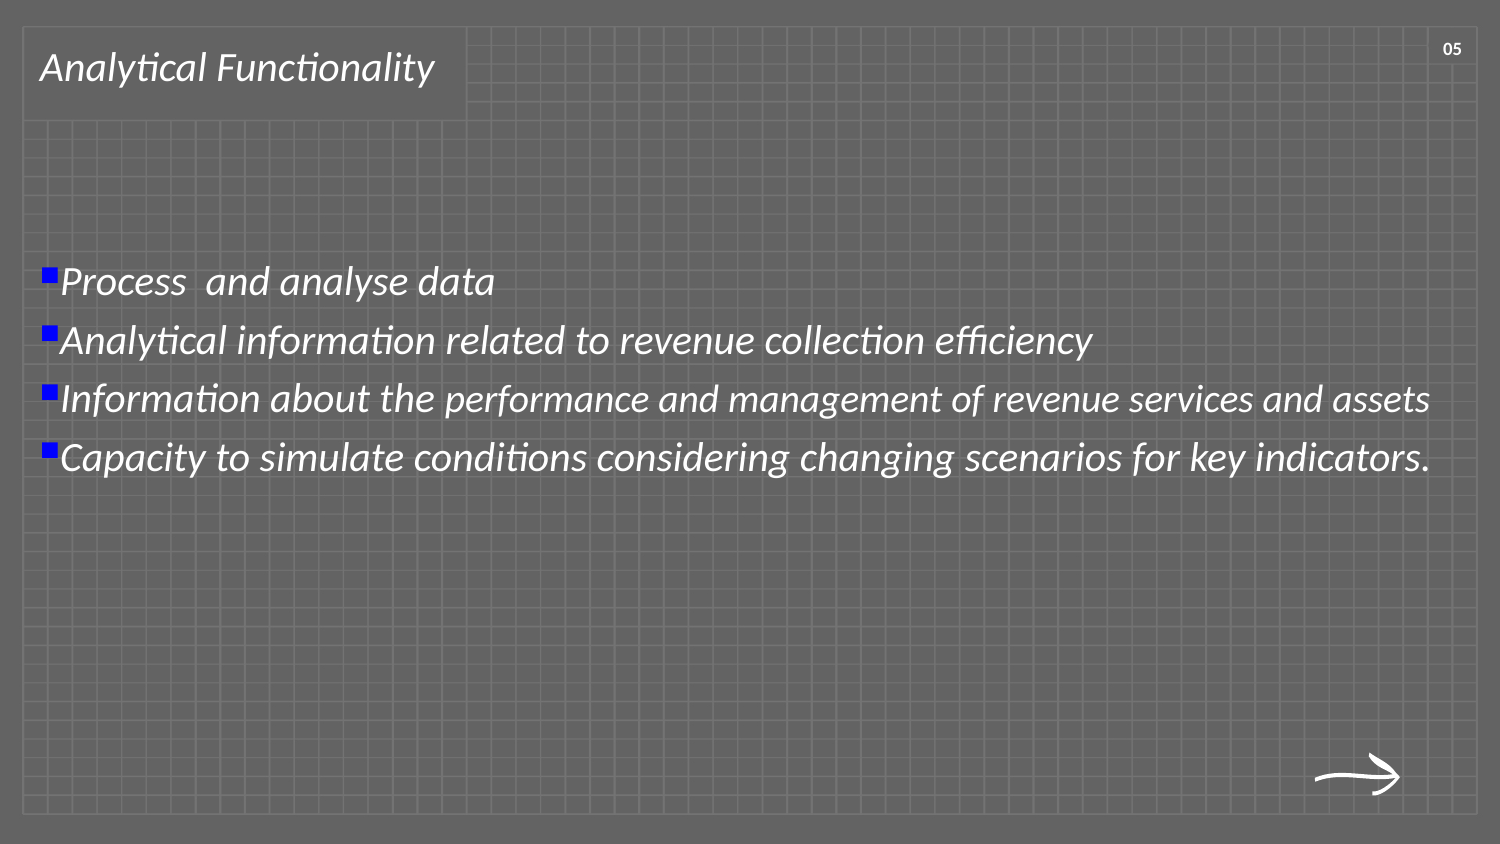

Analytical Functionality
05
Process  and analyse data
Analytical information related to revenue collection efficiency
Information about the performance and management of revenue services and assets
Capacity to simulate conditions considering changing scenarios for key indicators.